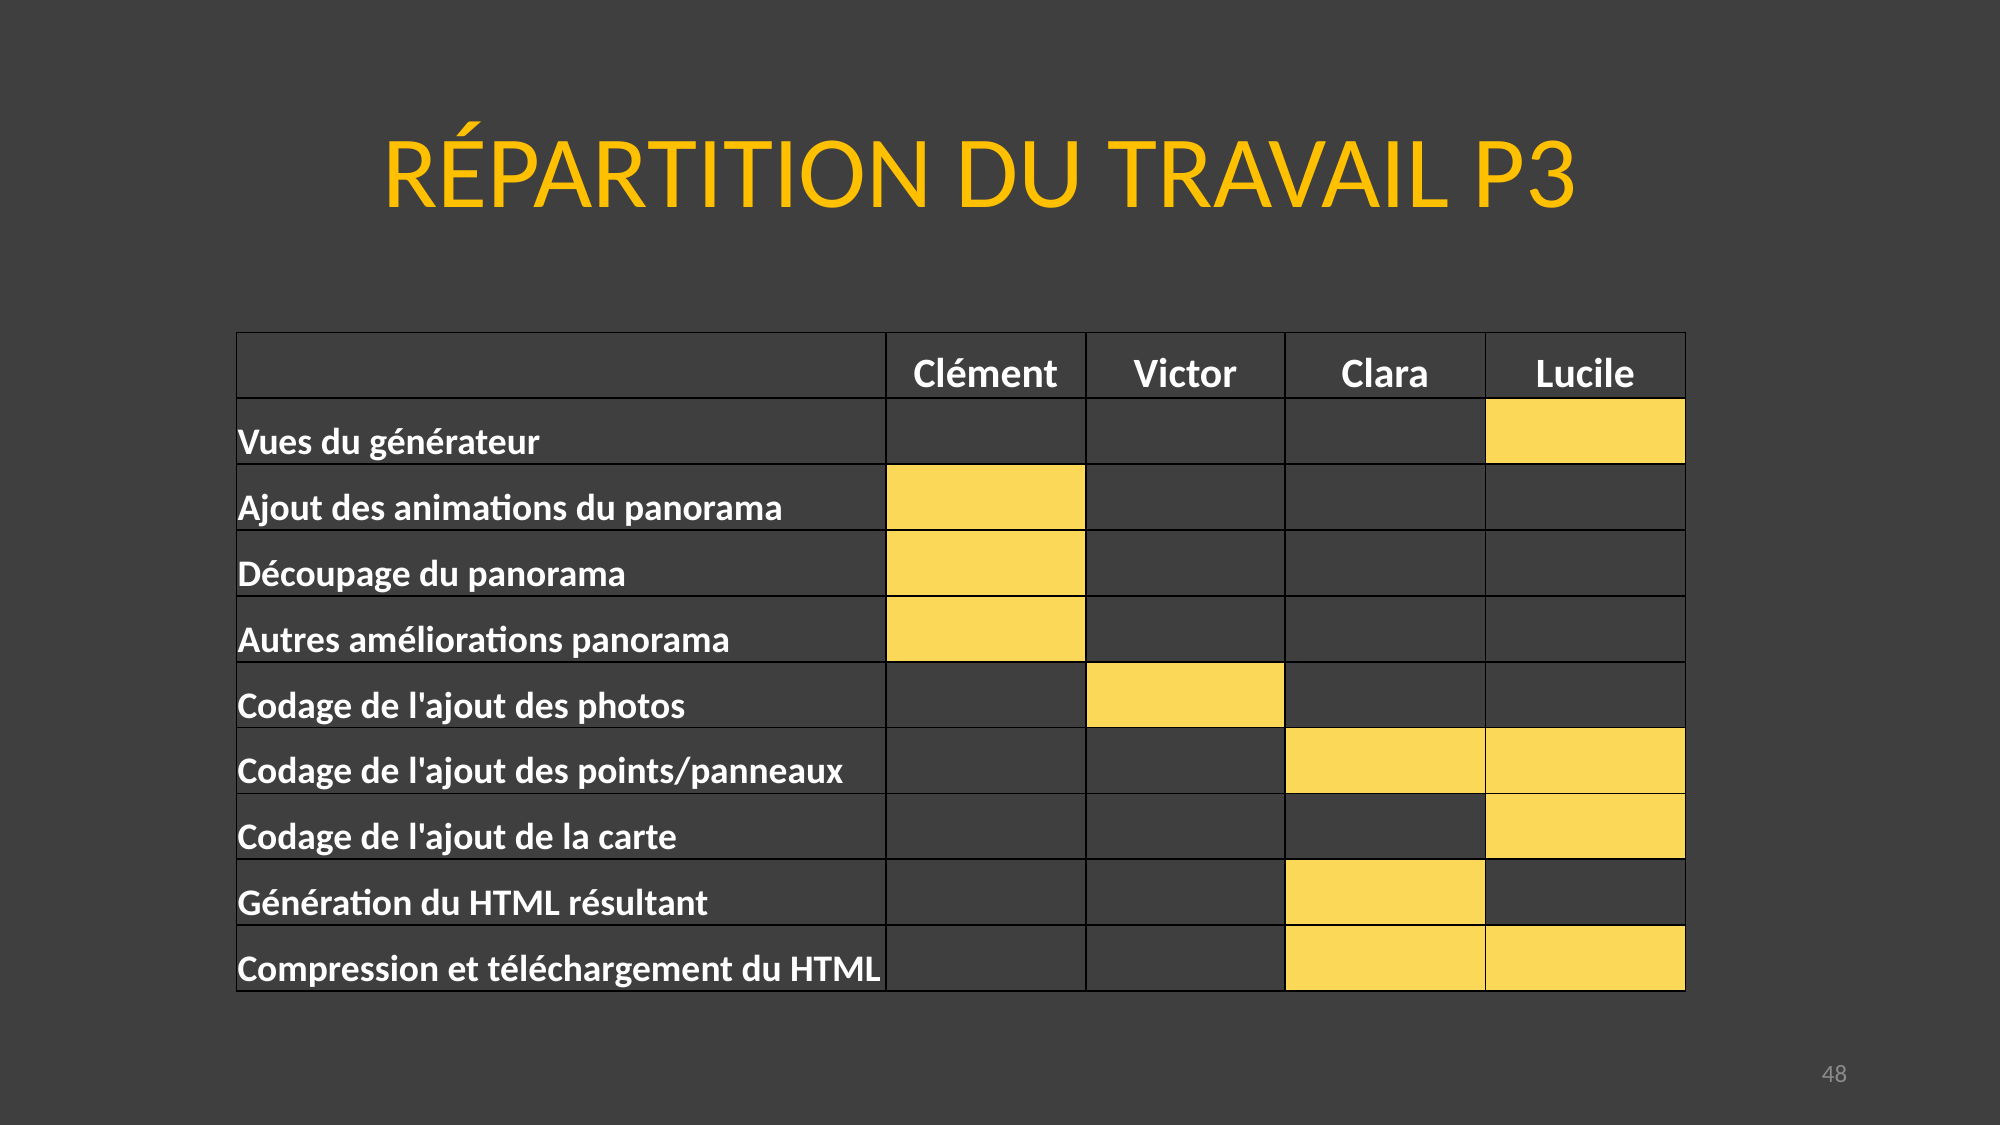

RÉPARTITION DU TRAVAIL P3
|  | Clément | Victor | Clara | Lucile |
| --- | --- | --- | --- | --- |
| Vues du générateur |  |  |  |  |
| Ajout des animations du panorama |  |  |  |  |
| Découpage du panorama |  |  |  |  |
| Autres améliorations panorama |  |  |  |  |
| Codage de l'ajout des photos |  |  |  |  |
| Codage de l'ajout des points/panneaux |  |  |  |  |
| Codage de l'ajout de la carte |  |  |  |  |
| Génération du HTML résultant |  |  |  |  |
| Compression et téléchargement du HTML |  |  |  |  |
48